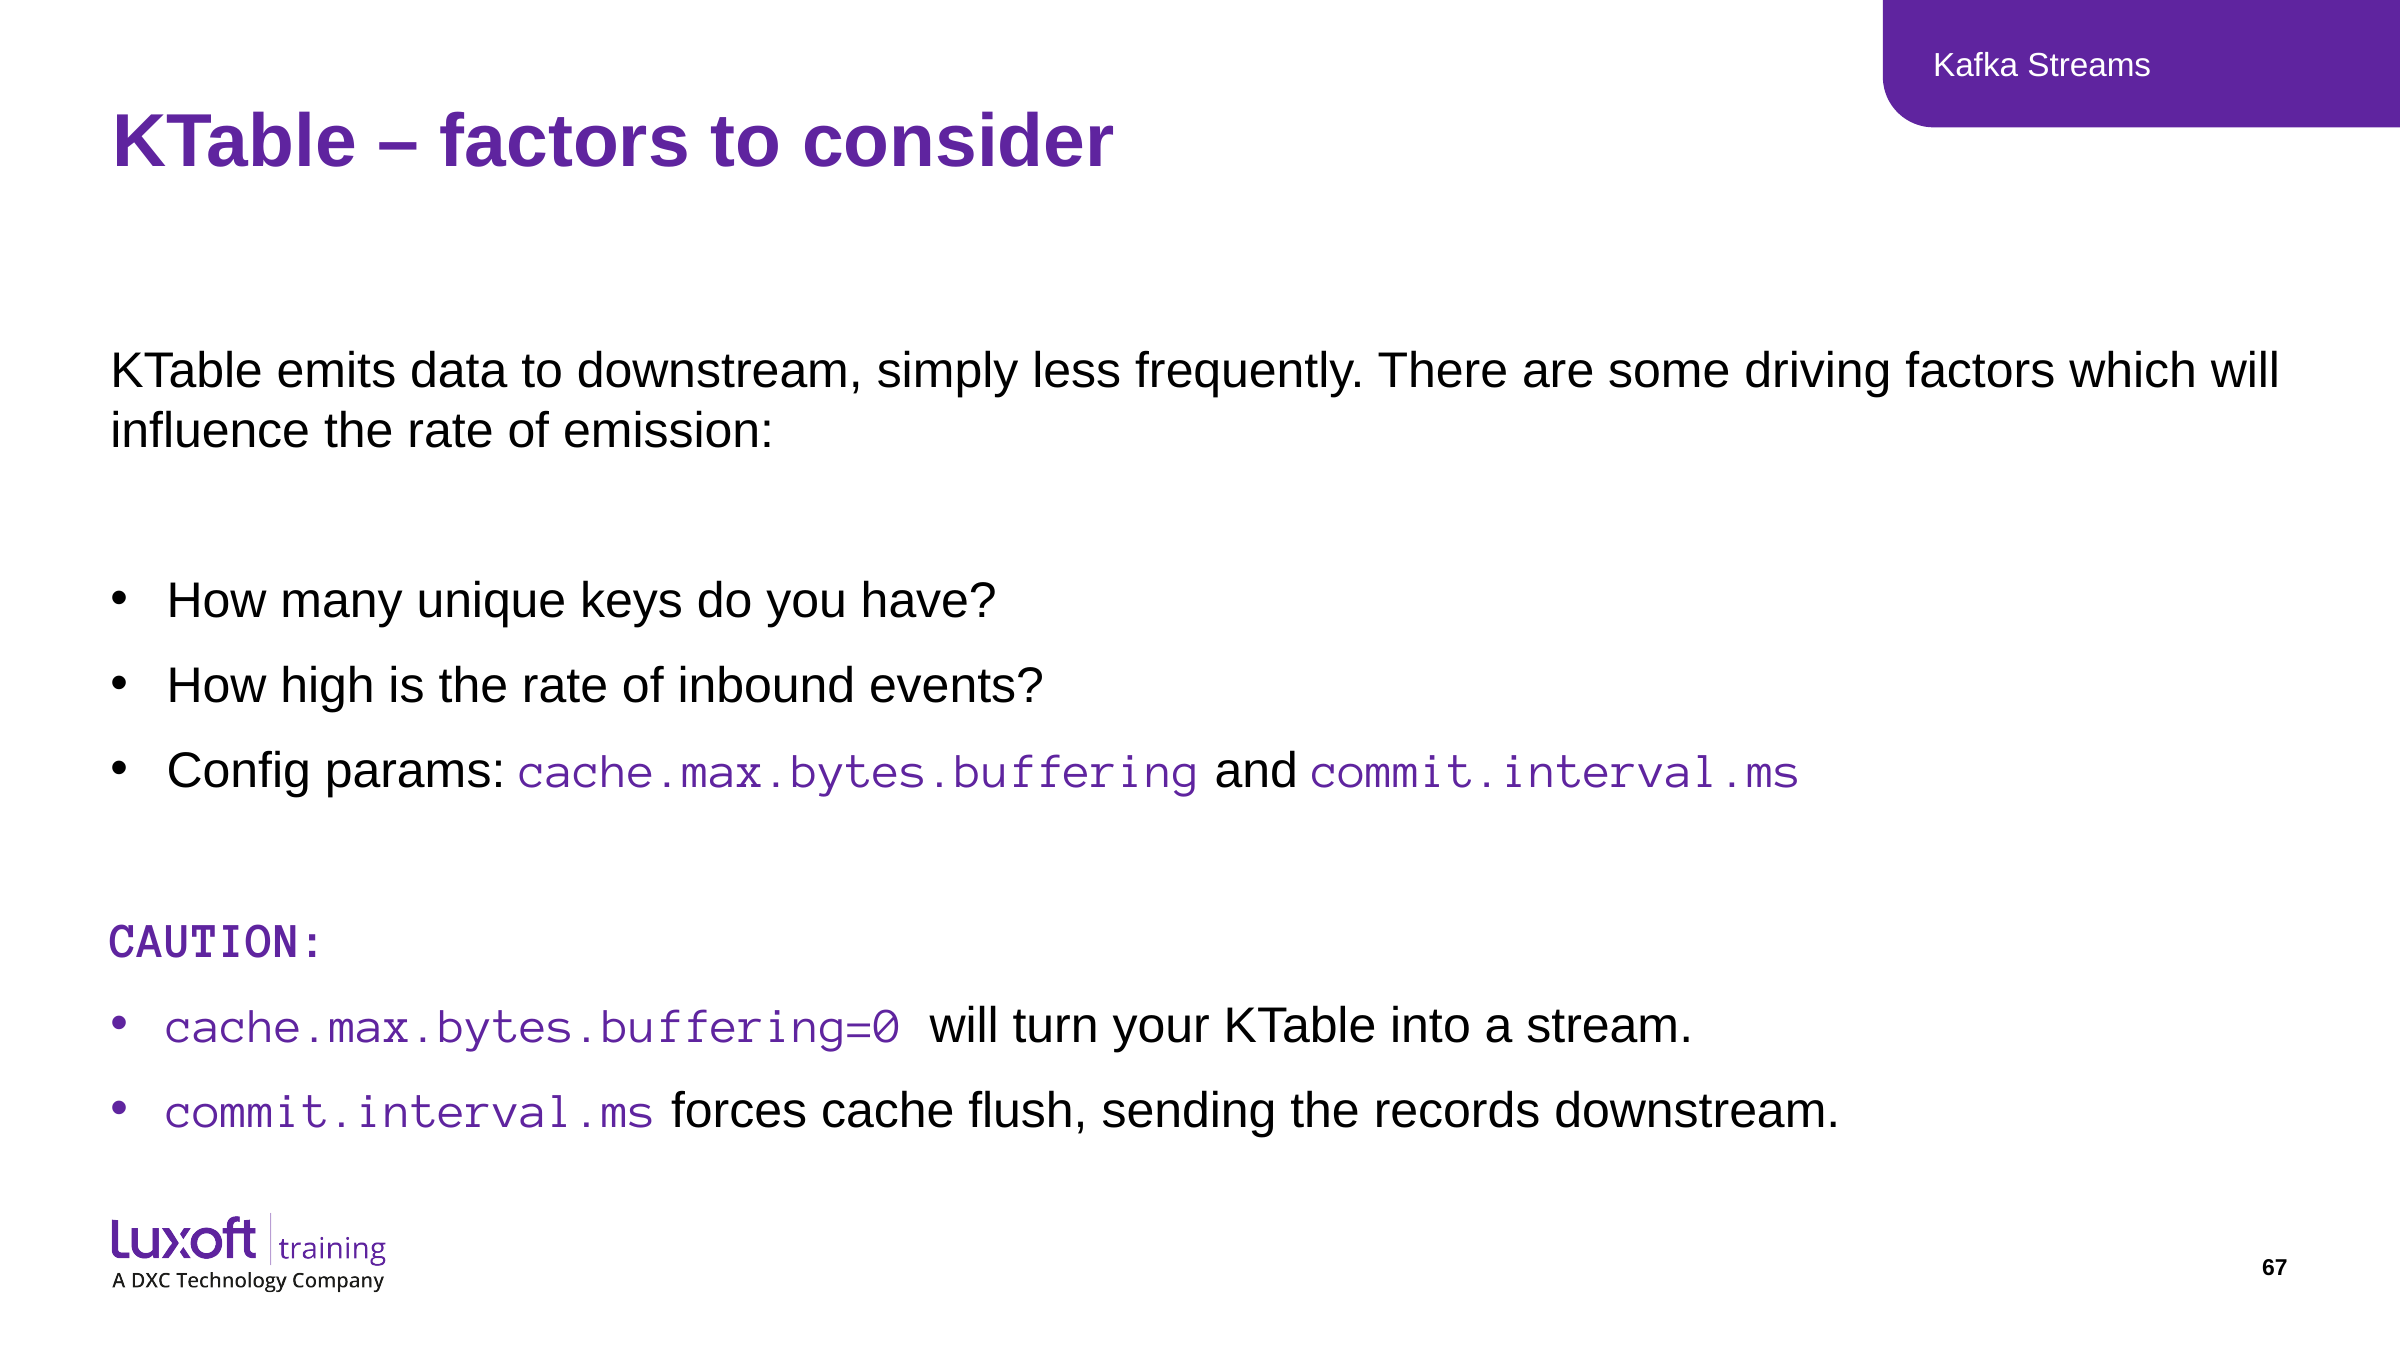

Kafka Streams
# KTable – factors to consider
KTable emits data to downstream, simply less frequently. There are some driving factors which will influence the rate of emission:

How many unique keys do you have?
How high is the rate of inbound events?
Config params: cache.max.bytes.buffering and commit.interval.ms

CAUTION:
cache.max.bytes.buffering=0 will turn your KTable into a stream.
commit.interval.ms forces cache flush, sending the records downstream.